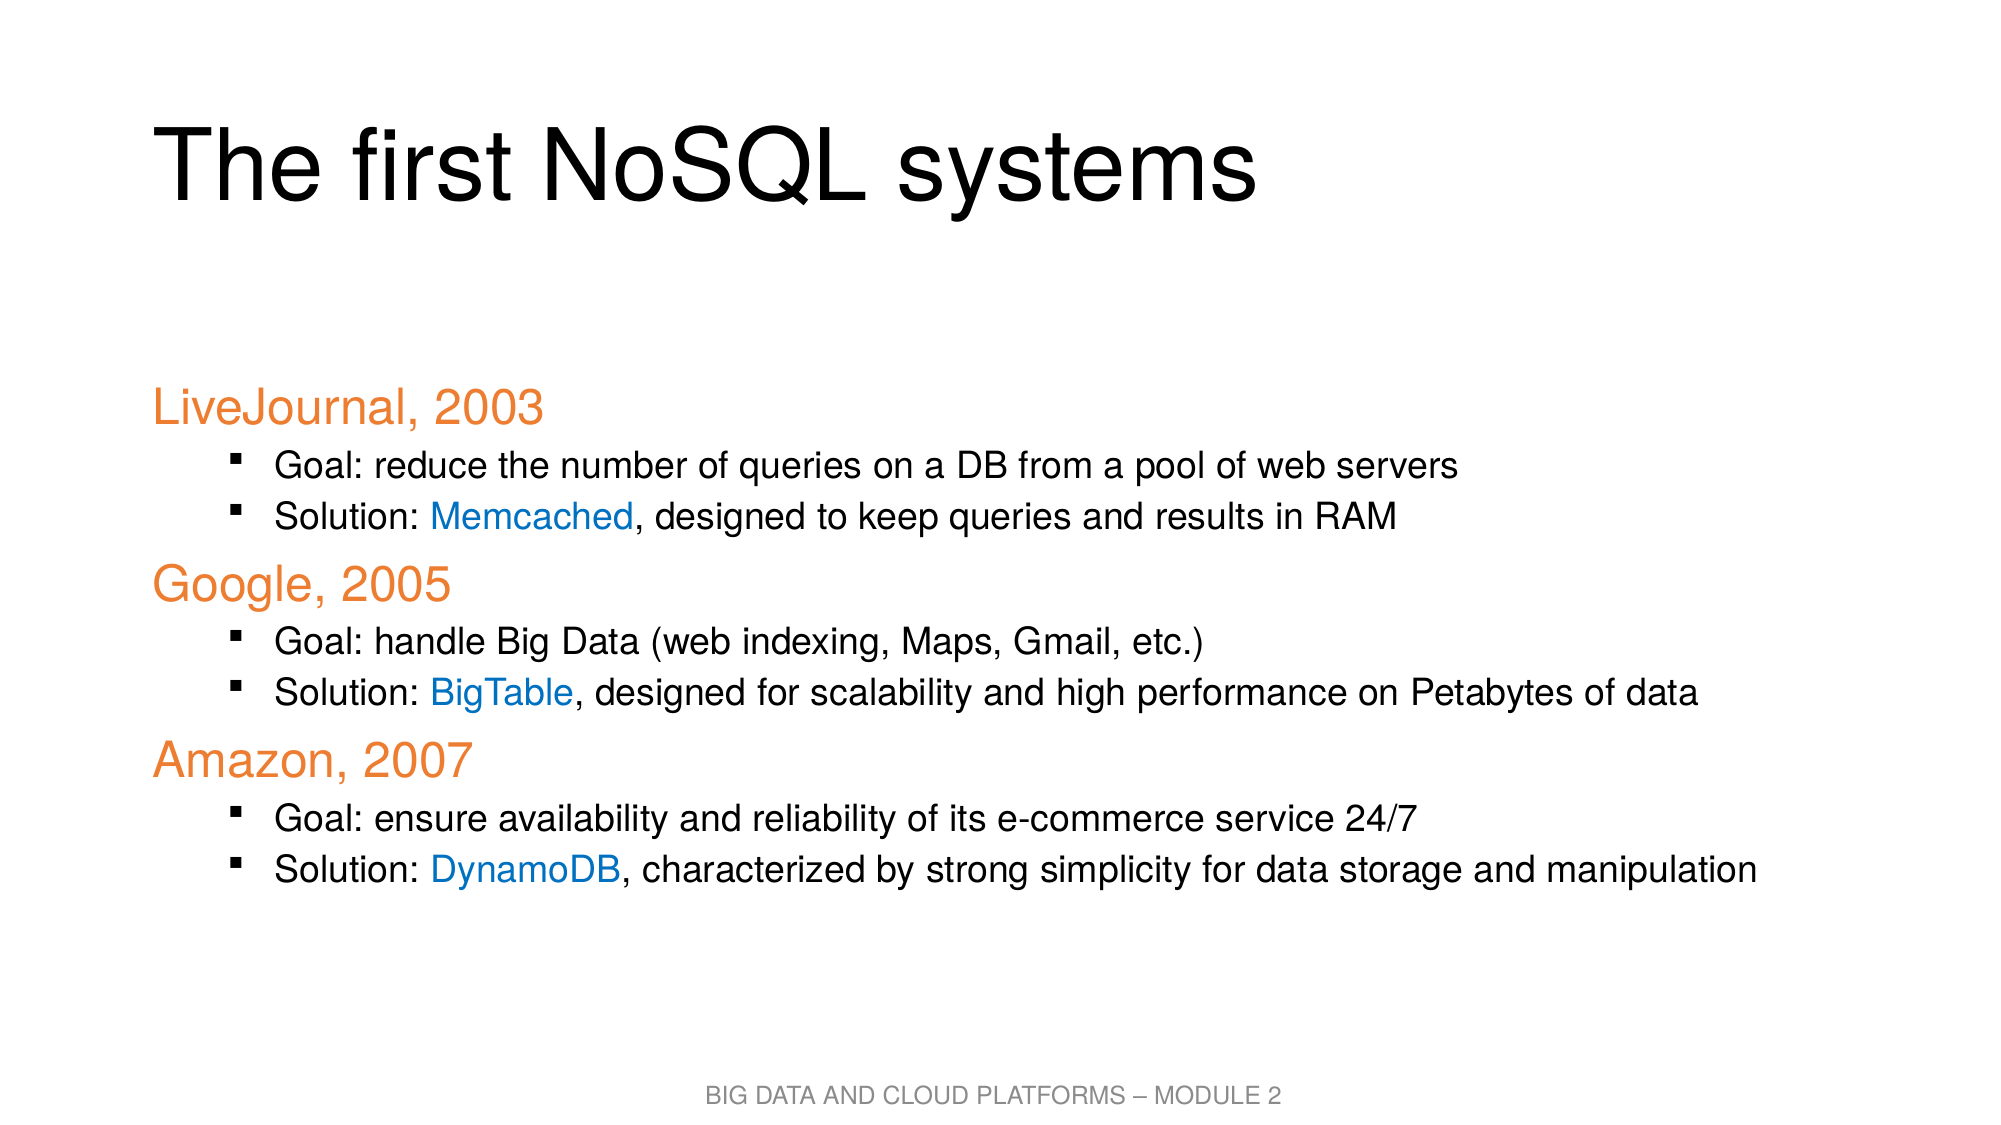

# The first NoSQL systems
LiveJournal, 2003
Goal: reduce the number of queries on a DB from a pool of web servers
Solution: Memcached, designed to keep queries and results in RAM
Google, 2005
Goal: handle Big Data (web indexing, Maps, Gmail, etc.)
Solution: BigTable, designed for scalability and high performance on Petabytes of data
Amazon, 2007
Goal: ensure availability and reliability of its e-commerce service 24/7
Solution: DynamoDB, characterized by strong simplicity for data storage and manipulation